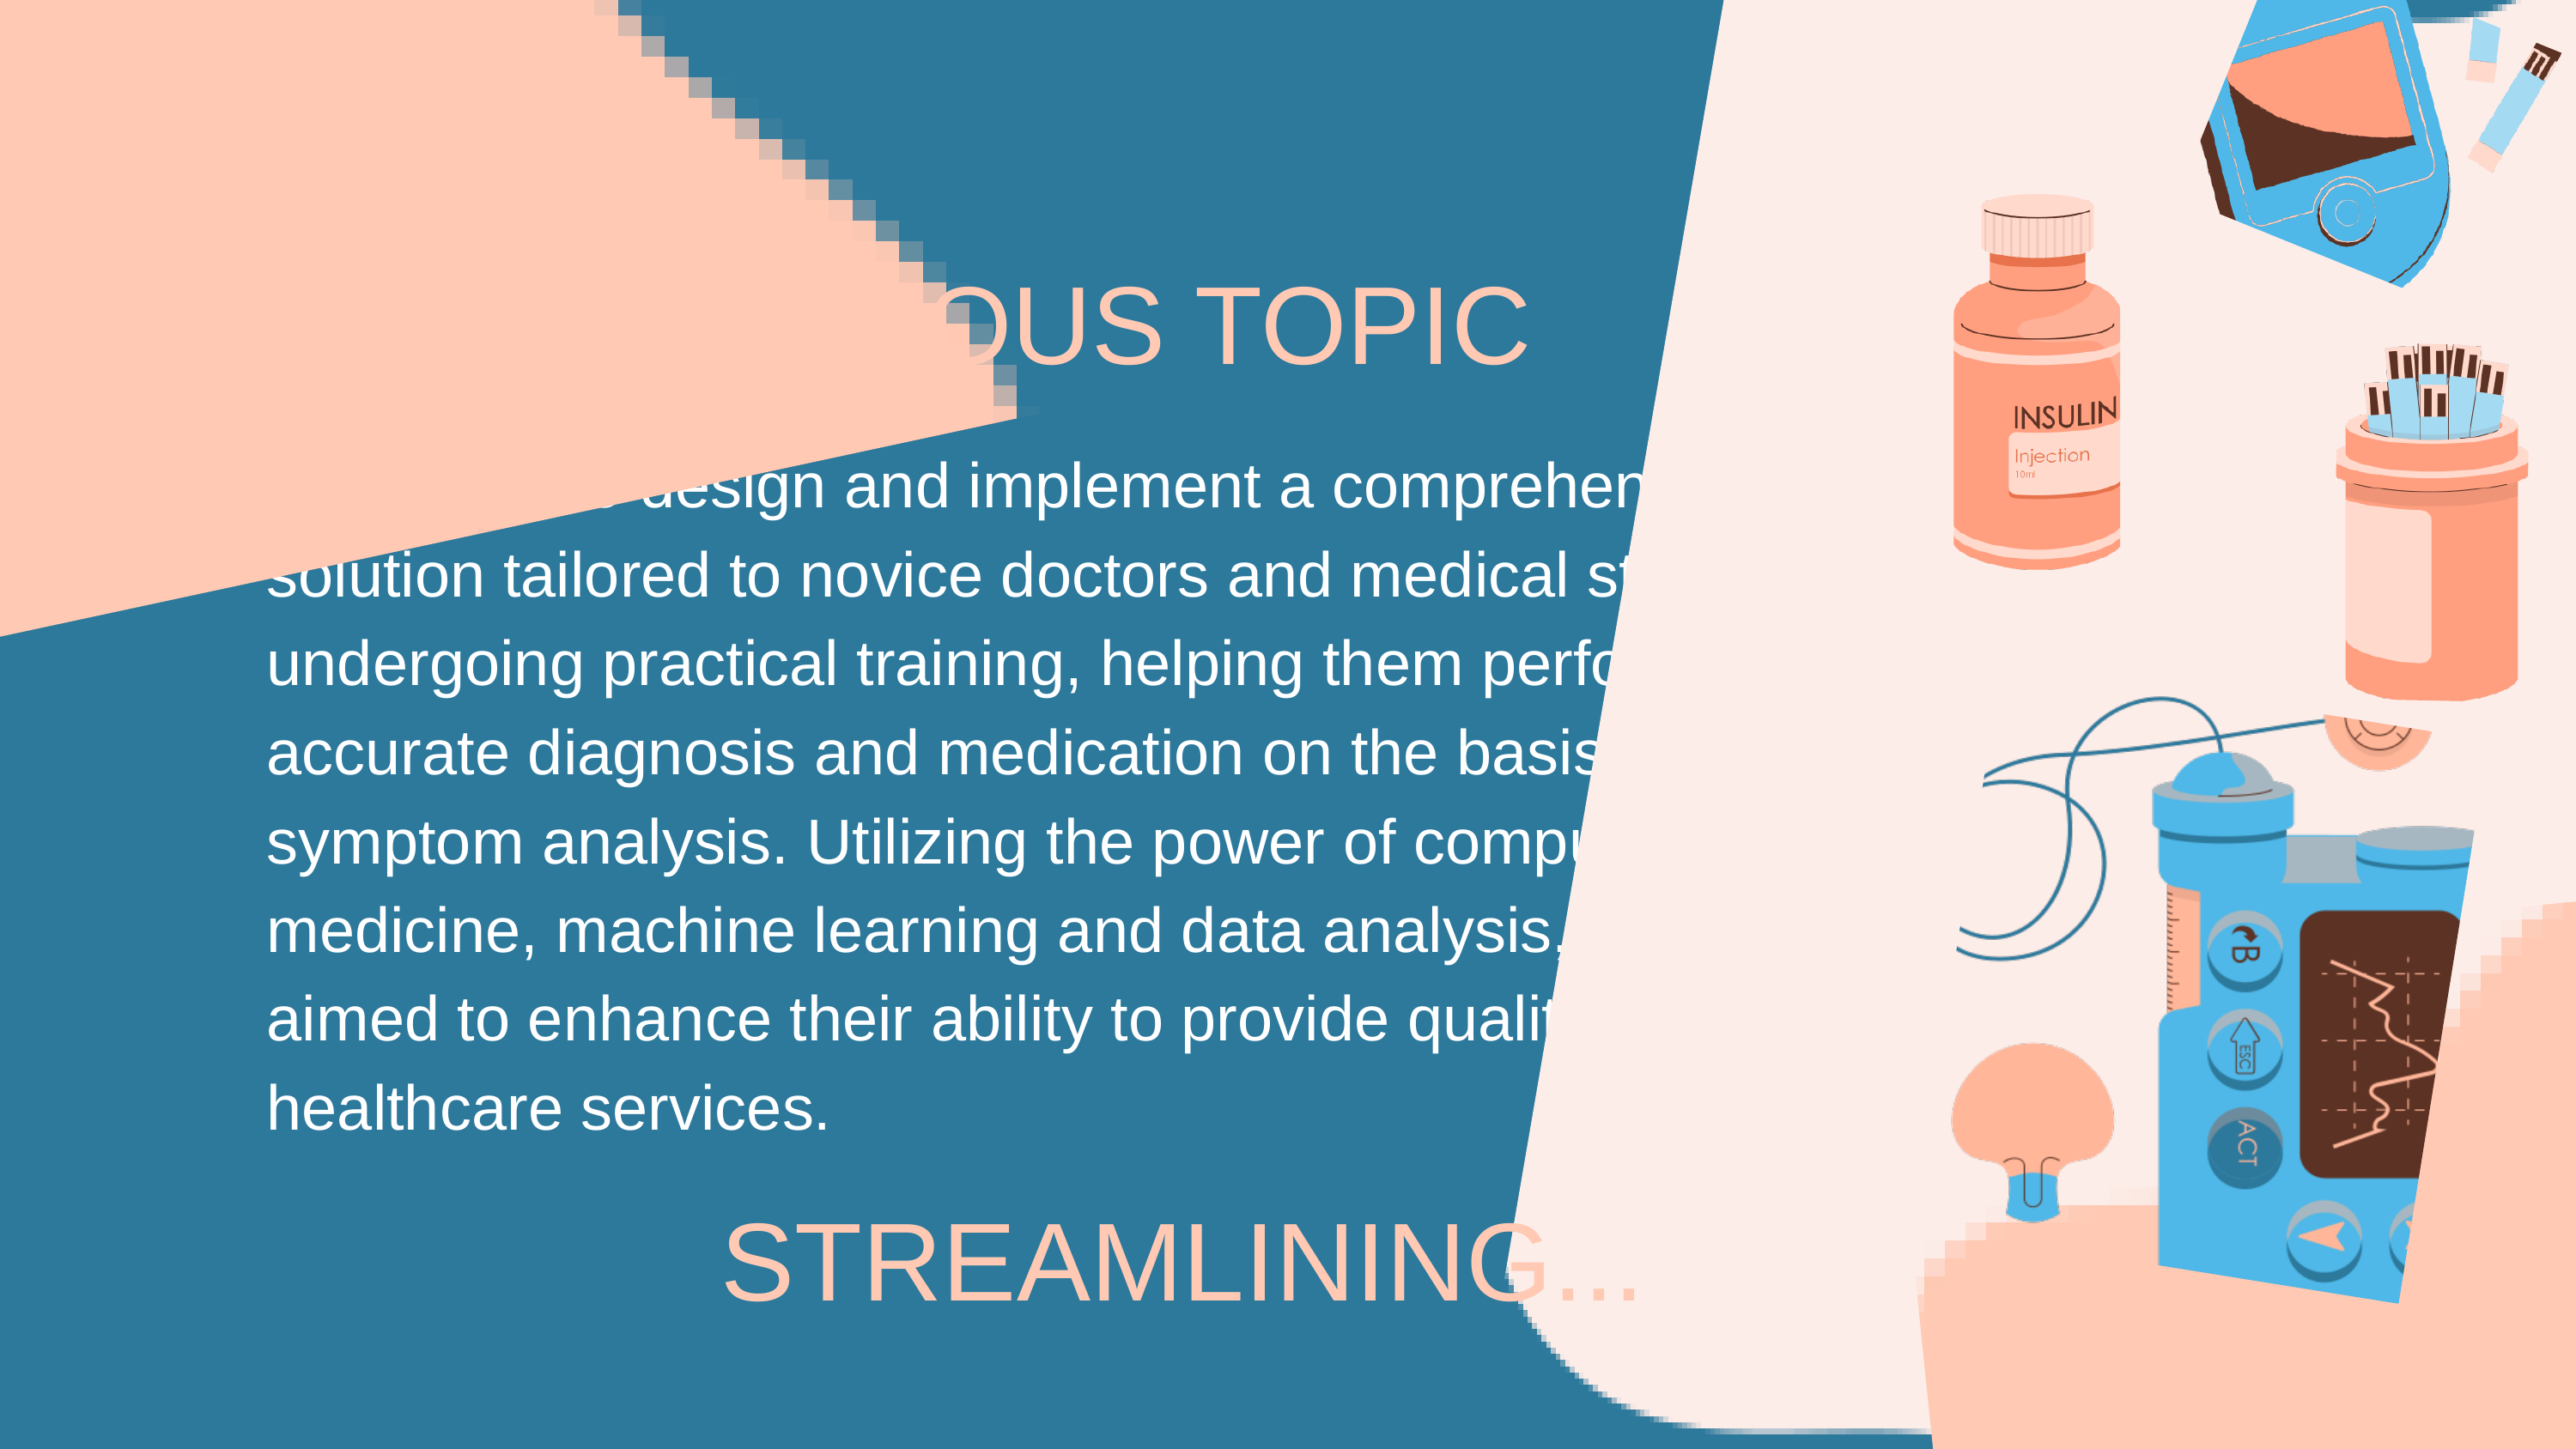

PREVIOUS TOPIC

We aimed to design and implement a comprehensive solution tailored to novice doctors and medical students undergoing practical training, helping them perform accurate diagnosis and medication on the basis of symptom analysis. Utilizing the power of computing in medicine, machine learning and data analysis, we aimed to enhance their ability to provide quality healthcare services.

STREAMLINING...